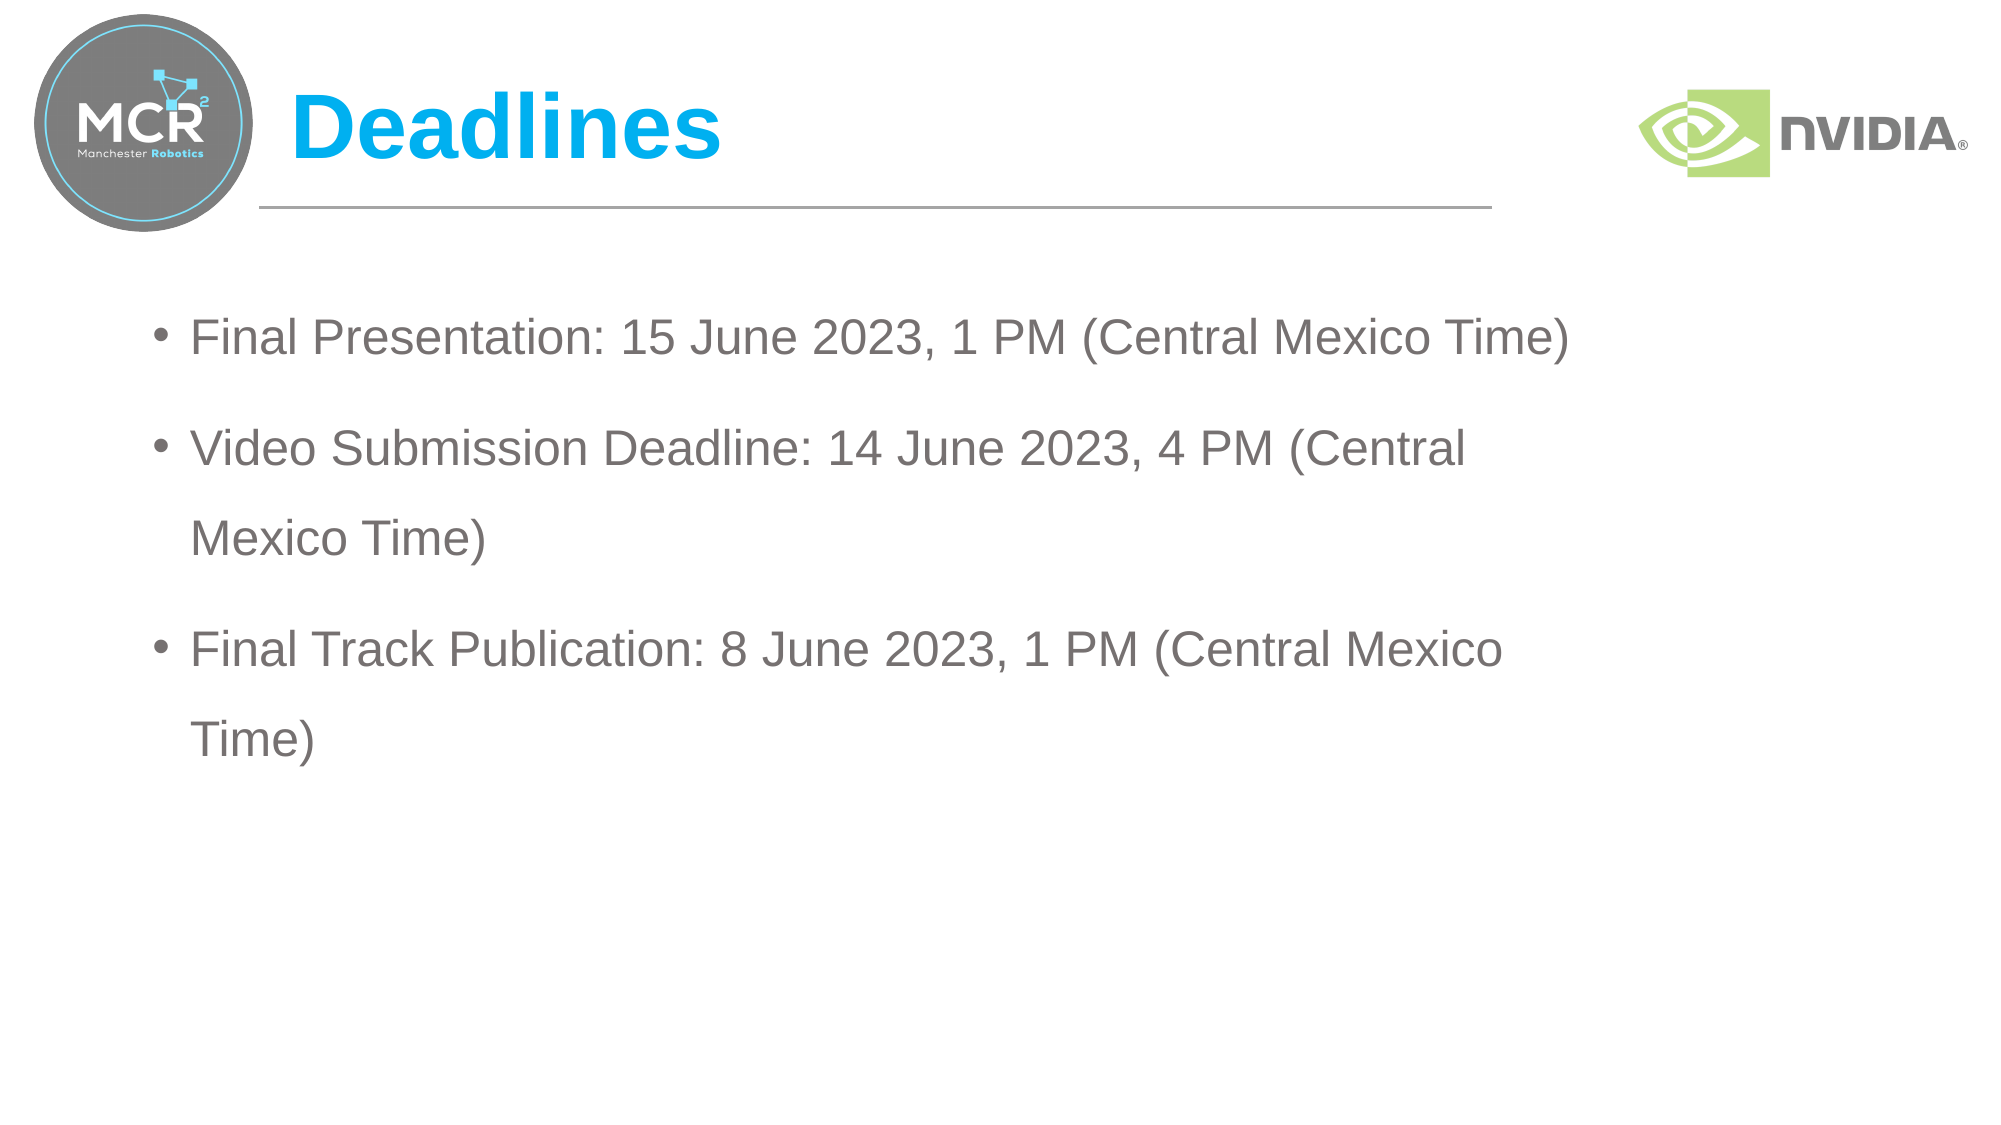

# Deadlines
Final Presentation: 15 June 2023, 1 PM (Central Mexico Time)
Video Submission Deadline: 14 June 2023, 4 PM (Central Mexico Time)
Final Track Publication: 8 June 2023, 1 PM (Central Mexico Time)